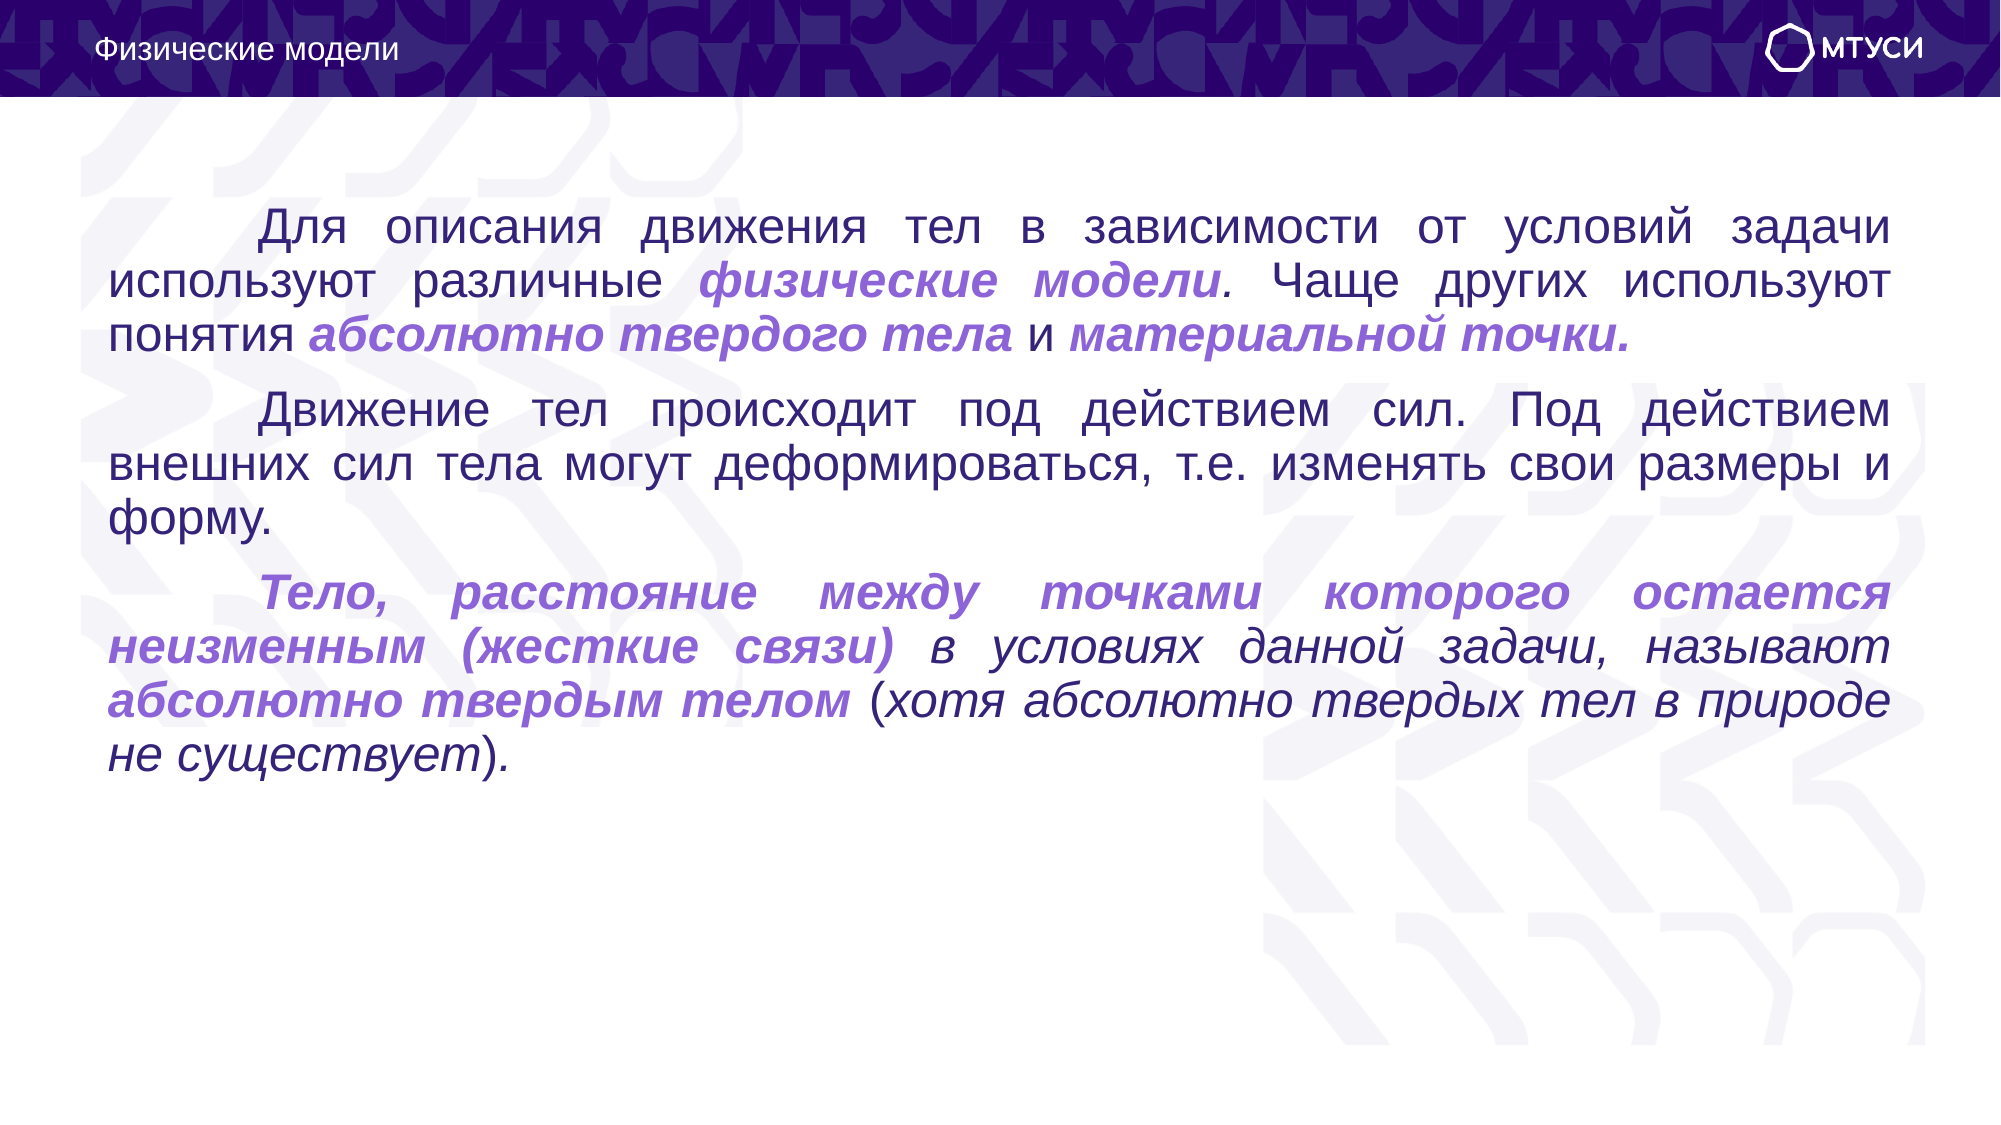

Физические модели
	Для описания движения тел в зависимости от условий задачи используют различные физические модели. Чаще других используют понятия абсолютно твердого тела и материальной точки.
	Движение тел происходит под действием сил. Под действием внешних сил тела могут деформироваться, т.е. изменять свои размеры и форму.
	Тело, расстояние между точками которого остается неизменным (жесткие связи) в условиях данной задачи, называют абсолютно твердым телом (хотя абсолютно твердых тел в природе не существует).